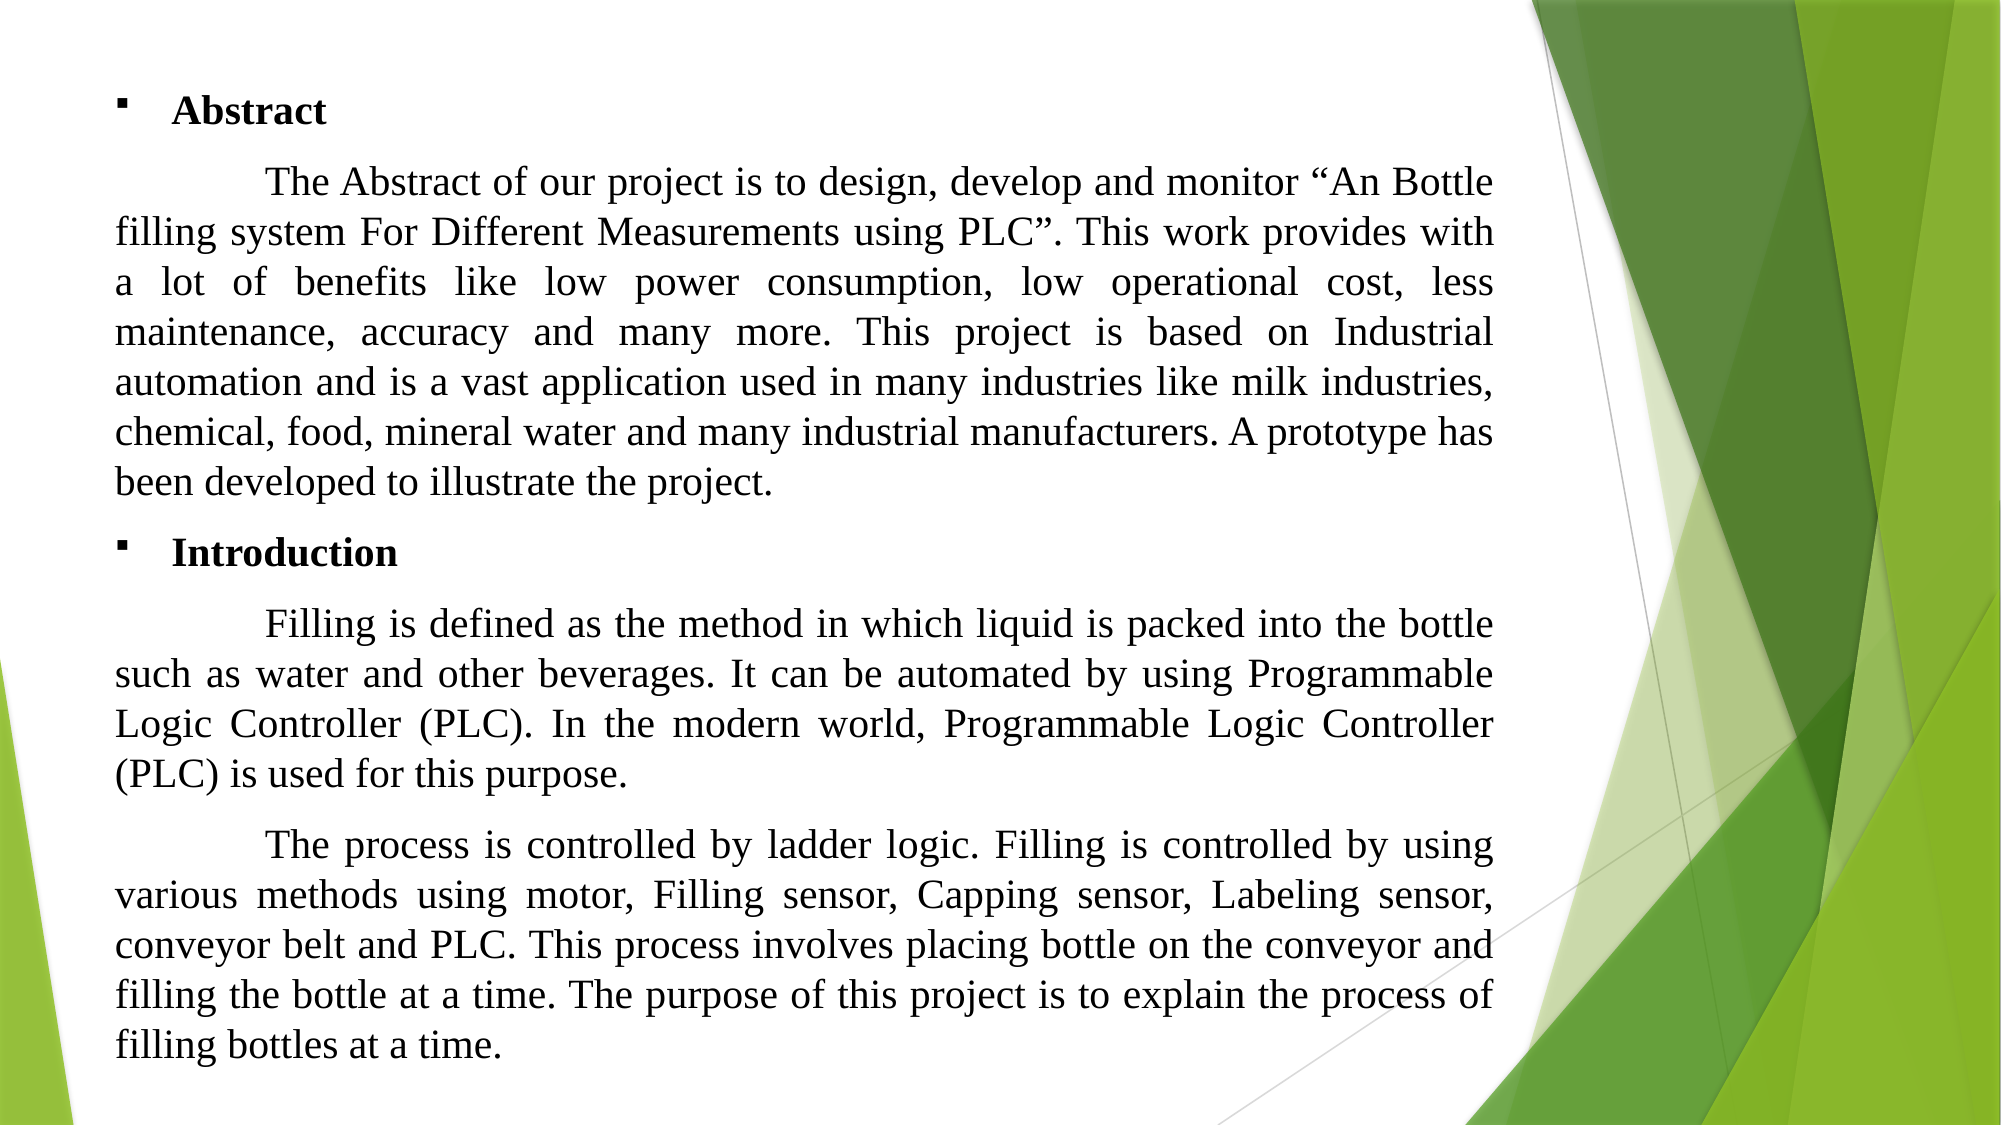

Abstract
	The Abstract of our project is to design, develop and monitor “An Bottle filling system For Different Measurements using PLC”. This work provides with a lot of benefits like low power consumption, low operational cost, less maintenance, accuracy and many more. This project is based on Industrial automation and is a vast application used in many industries like milk industries, chemical, food, mineral water and many industrial manufacturers. A prototype has been developed to illustrate the project.
Introduction
	Filling is defined as the method in which liquid is packed into the bottle such as water and other beverages. It can be automated by using Programmable Logic Controller (PLC). In the modern world, Programmable Logic Controller (PLC) is used for this purpose.
	The process is controlled by ladder logic. Filling is controlled by using various methods using motor, Filling sensor, Capping sensor, Labeling sensor, conveyor belt and PLC. This process involves placing bottle on the conveyor and filling the bottle at a time. The purpose of this project is to explain the process of filling bottles at a time.